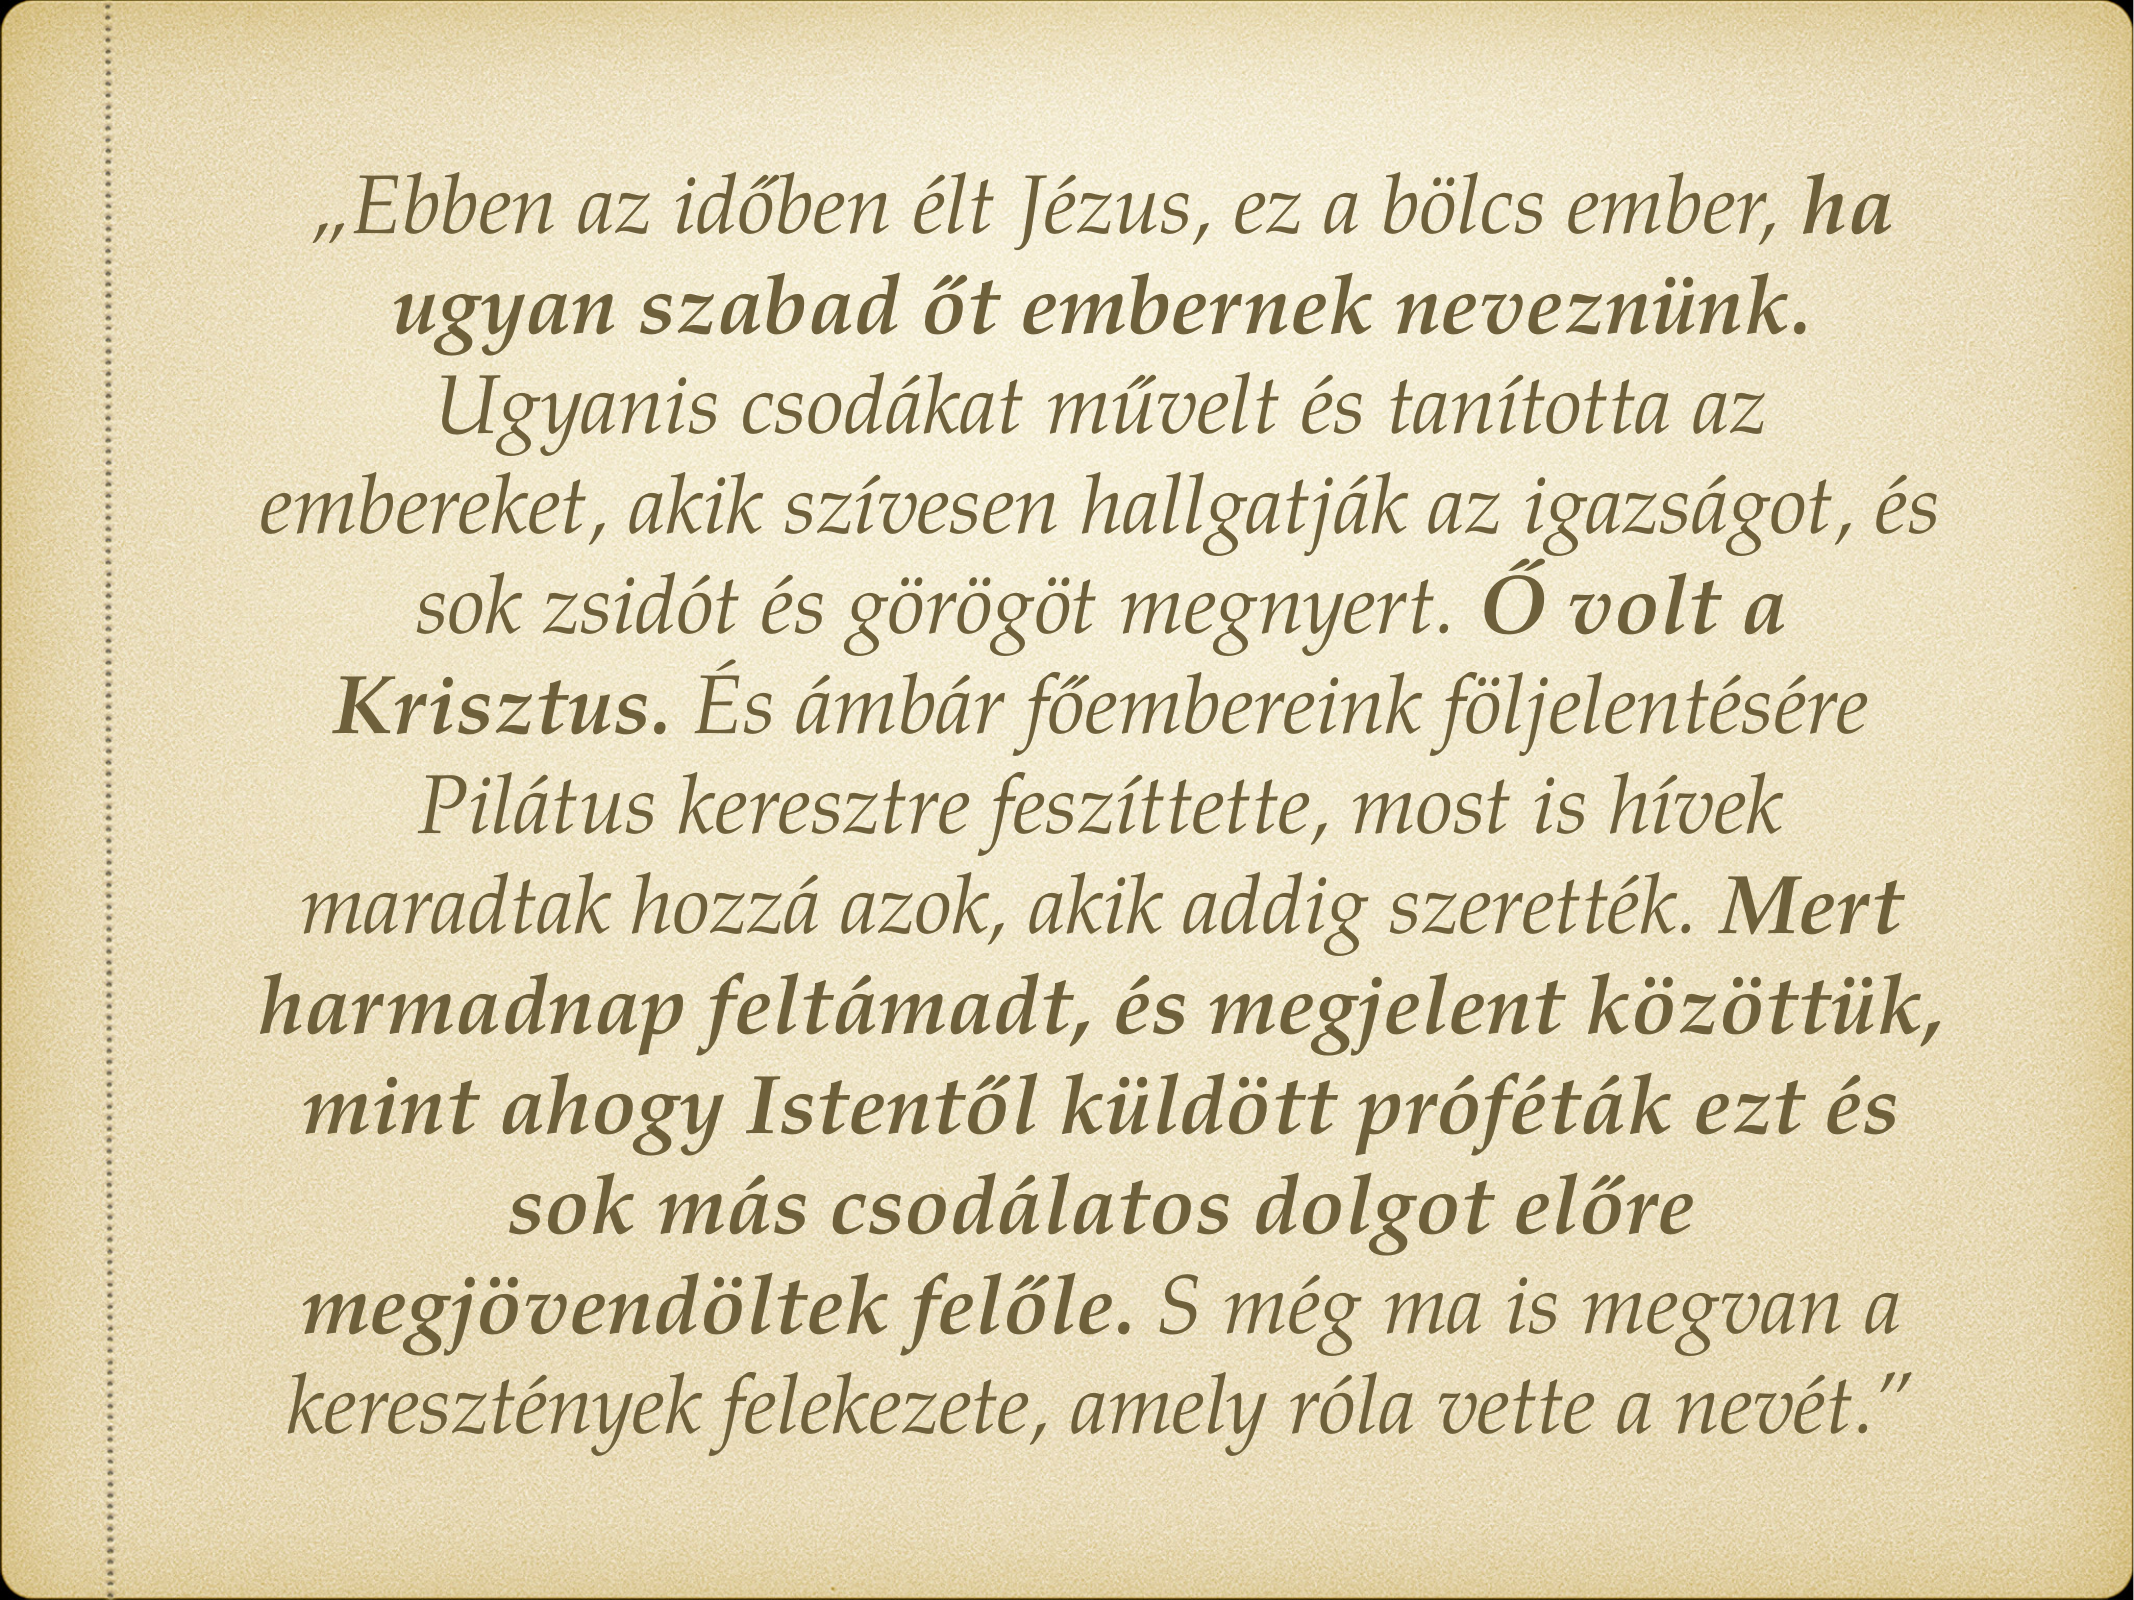

„Ebben az időben élt Jézus, ez a bölcs ember, ha ugyan szabad őt embernek neveznünk. Ugyanis csodákat művelt és tanította az embereket, akik szívesen hallgatják az igazságot, és sok zsidót és görögöt megnyert. Ő volt a Krisztus. És ámbár főembereink följelentésére Pilátus keresztre feszíttette, most is hívek maradtak hozzá azok, akik addig szerették. Mert harmadnap feltámadt, és megjelent közöttük, mint ahogy Istentől küldött próféták ezt és sok más csodálatos dolgot előre megjövendöltek felőle. S még ma is megvan a keresztények felekezete, amely róla vette a nevét.”